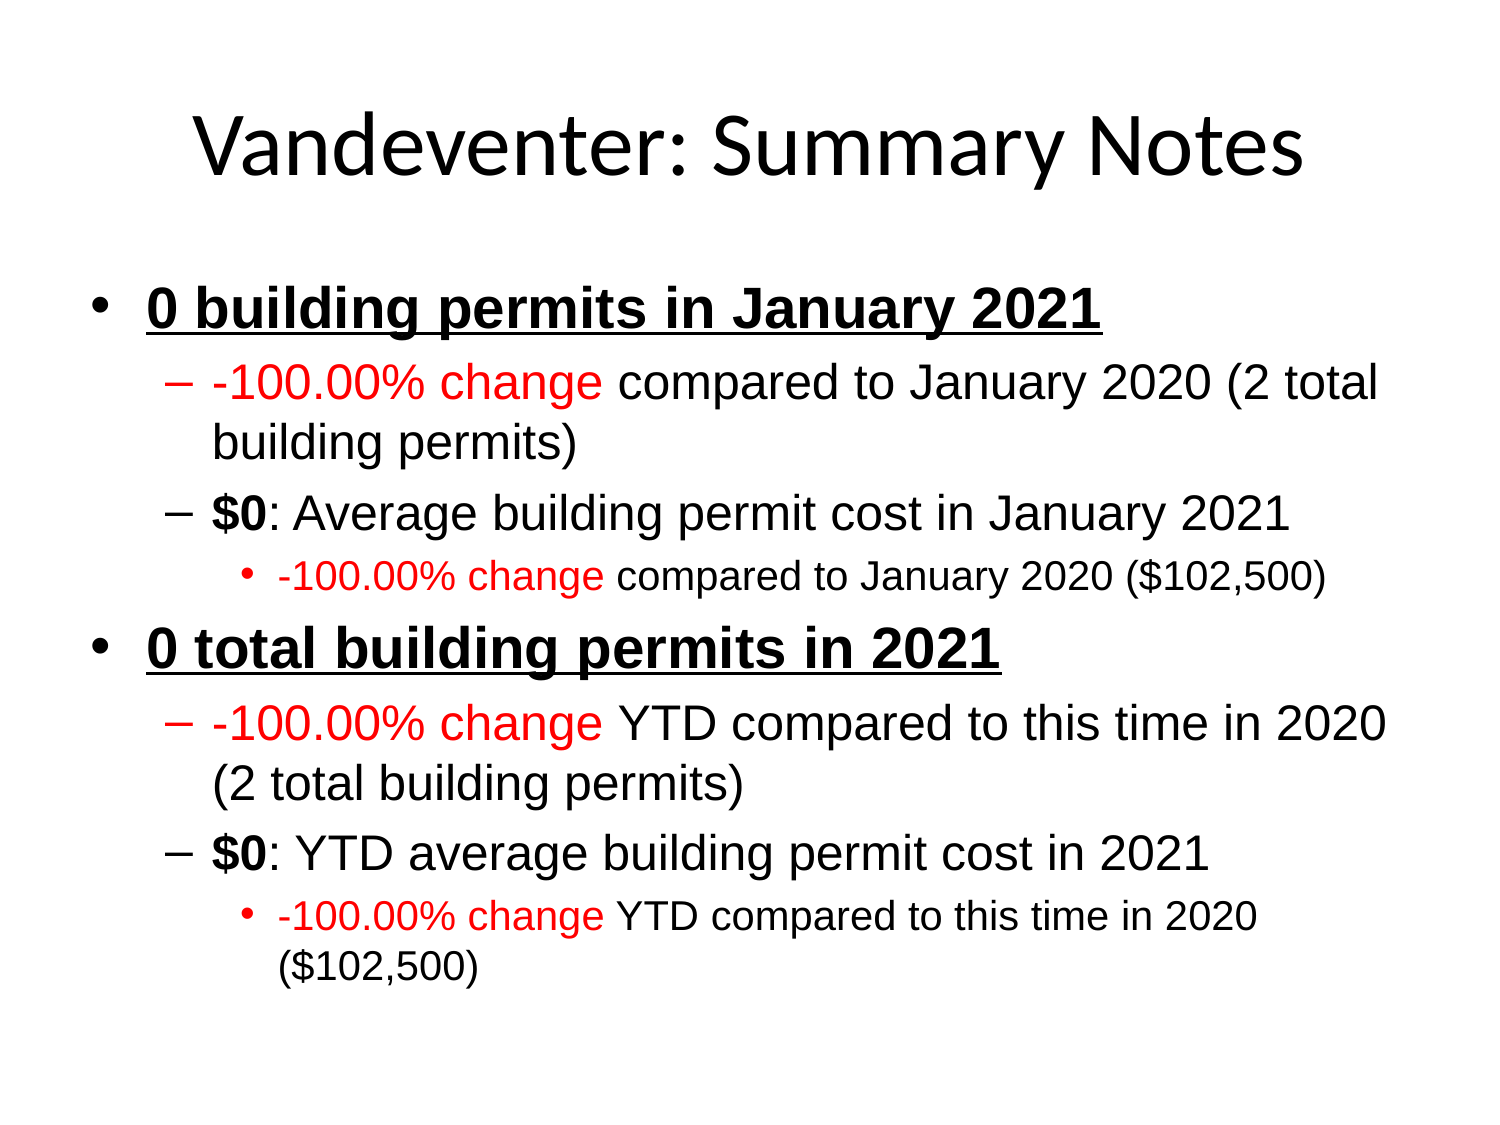

# Vandeventer: Summary Notes
0 building permits in January 2021
-100.00% change compared to January 2020 (2 total building permits)
$0: Average building permit cost in January 2021
-100.00% change compared to January 2020 ($102,500)
0 total building permits in 2021
-100.00% change YTD compared to this time in 2020 (2 total building permits)
$0: YTD average building permit cost in 2021
-100.00% change YTD compared to this time in 2020 ($102,500)